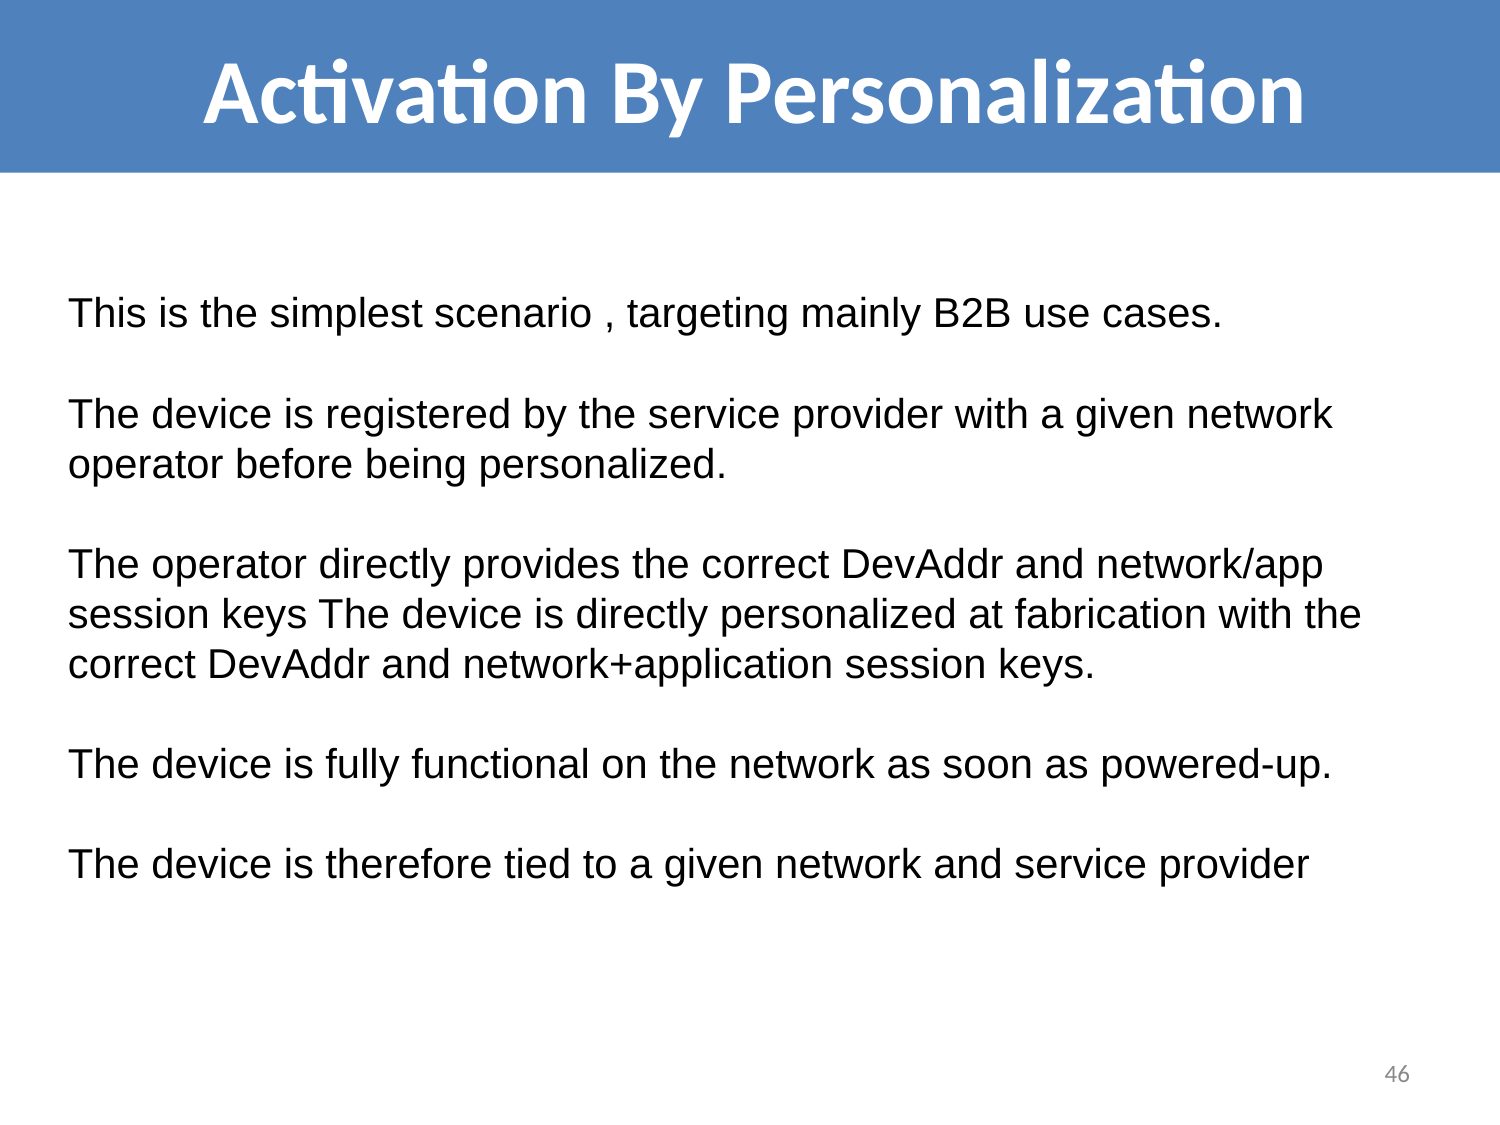

# Activation By Personalization
This is the simplest scenario , targeting mainly B2B use cases.

The device is registered by the service provider with a given network operator before being personalized.

The operator directly provides the correct DevAddr and network/app session keys The device is directly personalized at fabrication with the correct DevAddr and network+application session keys.

The device is fully functional on the network as soon as powered-up.

The device is therefore tied to a given network and service provider
46